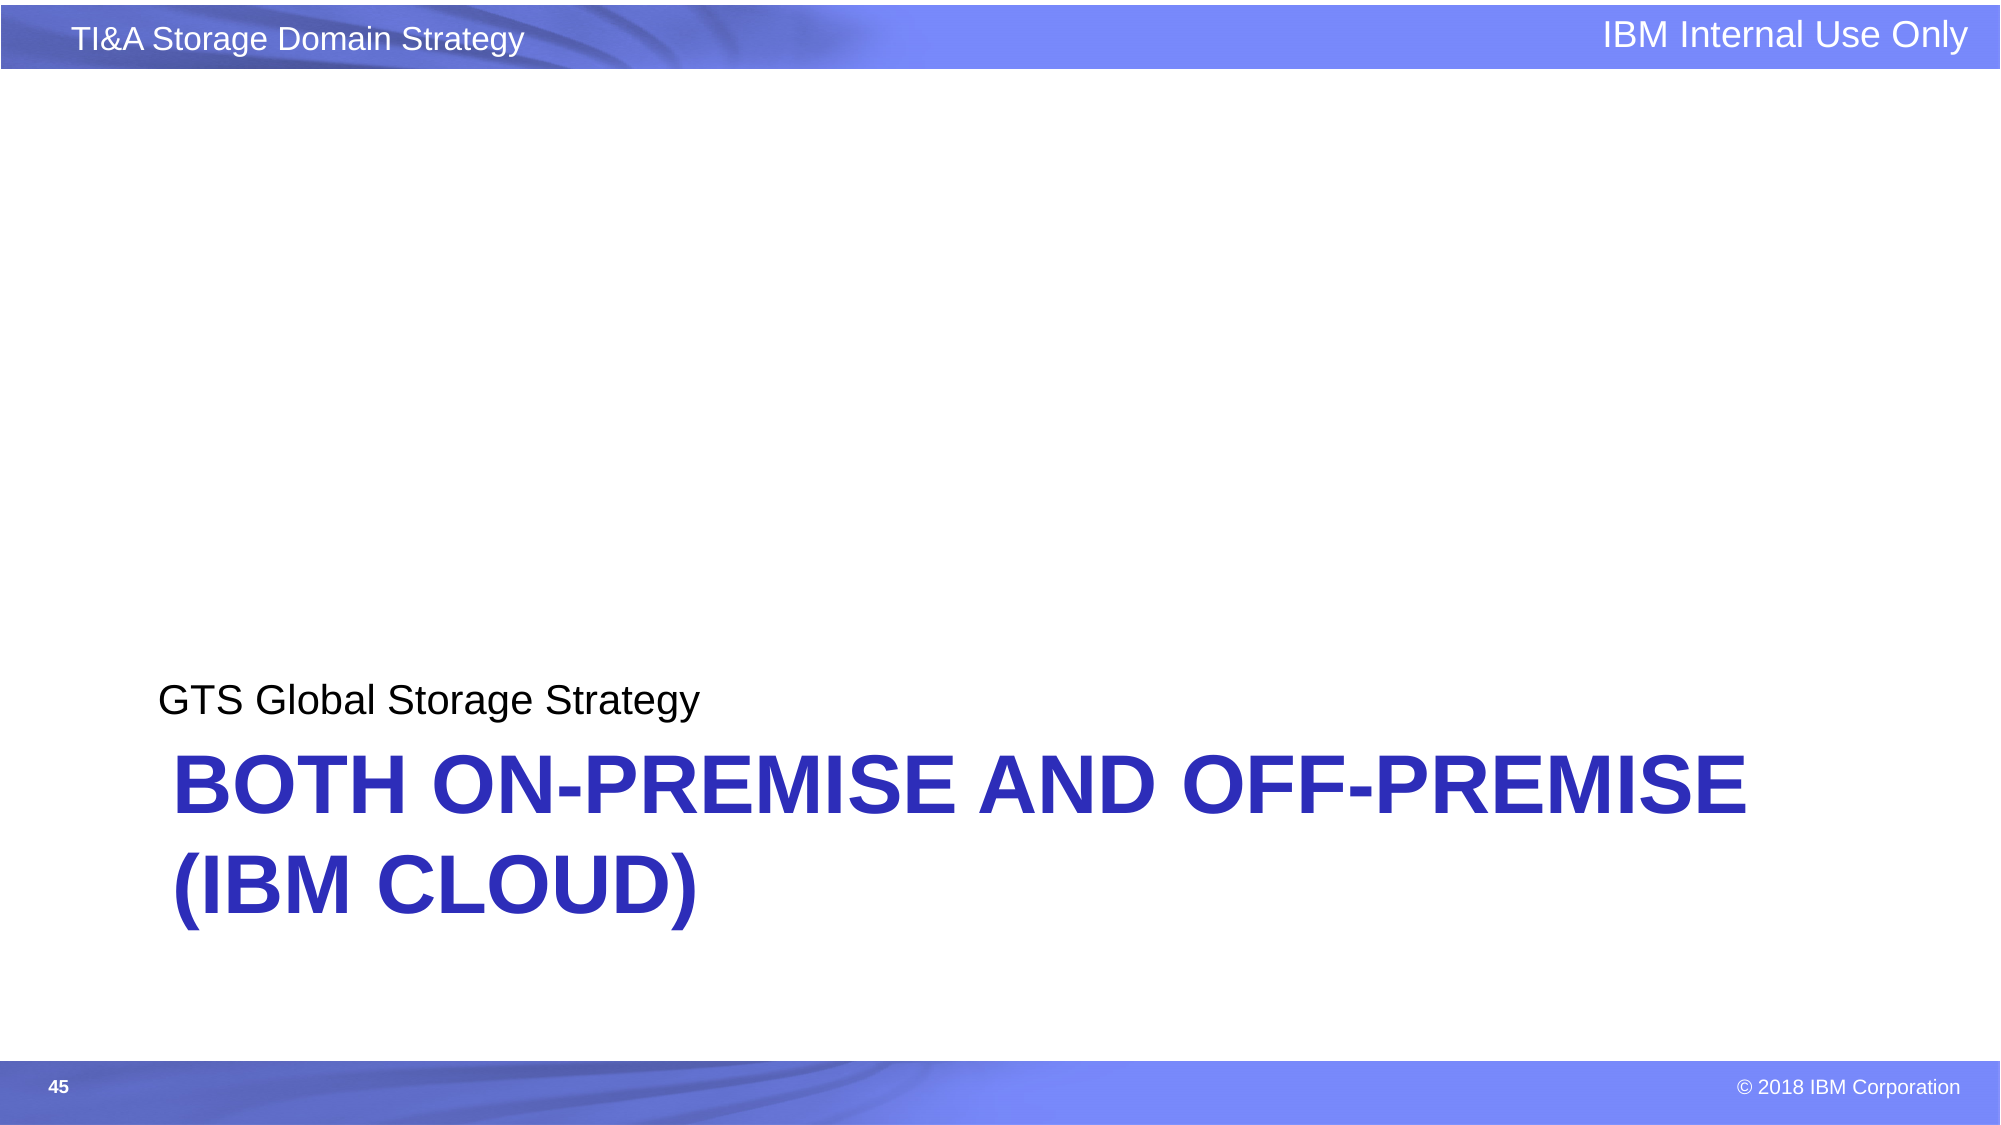

GTS Global Storage Strategy
# Both ON-Premise and Off-Premise (IBM CLOUD)